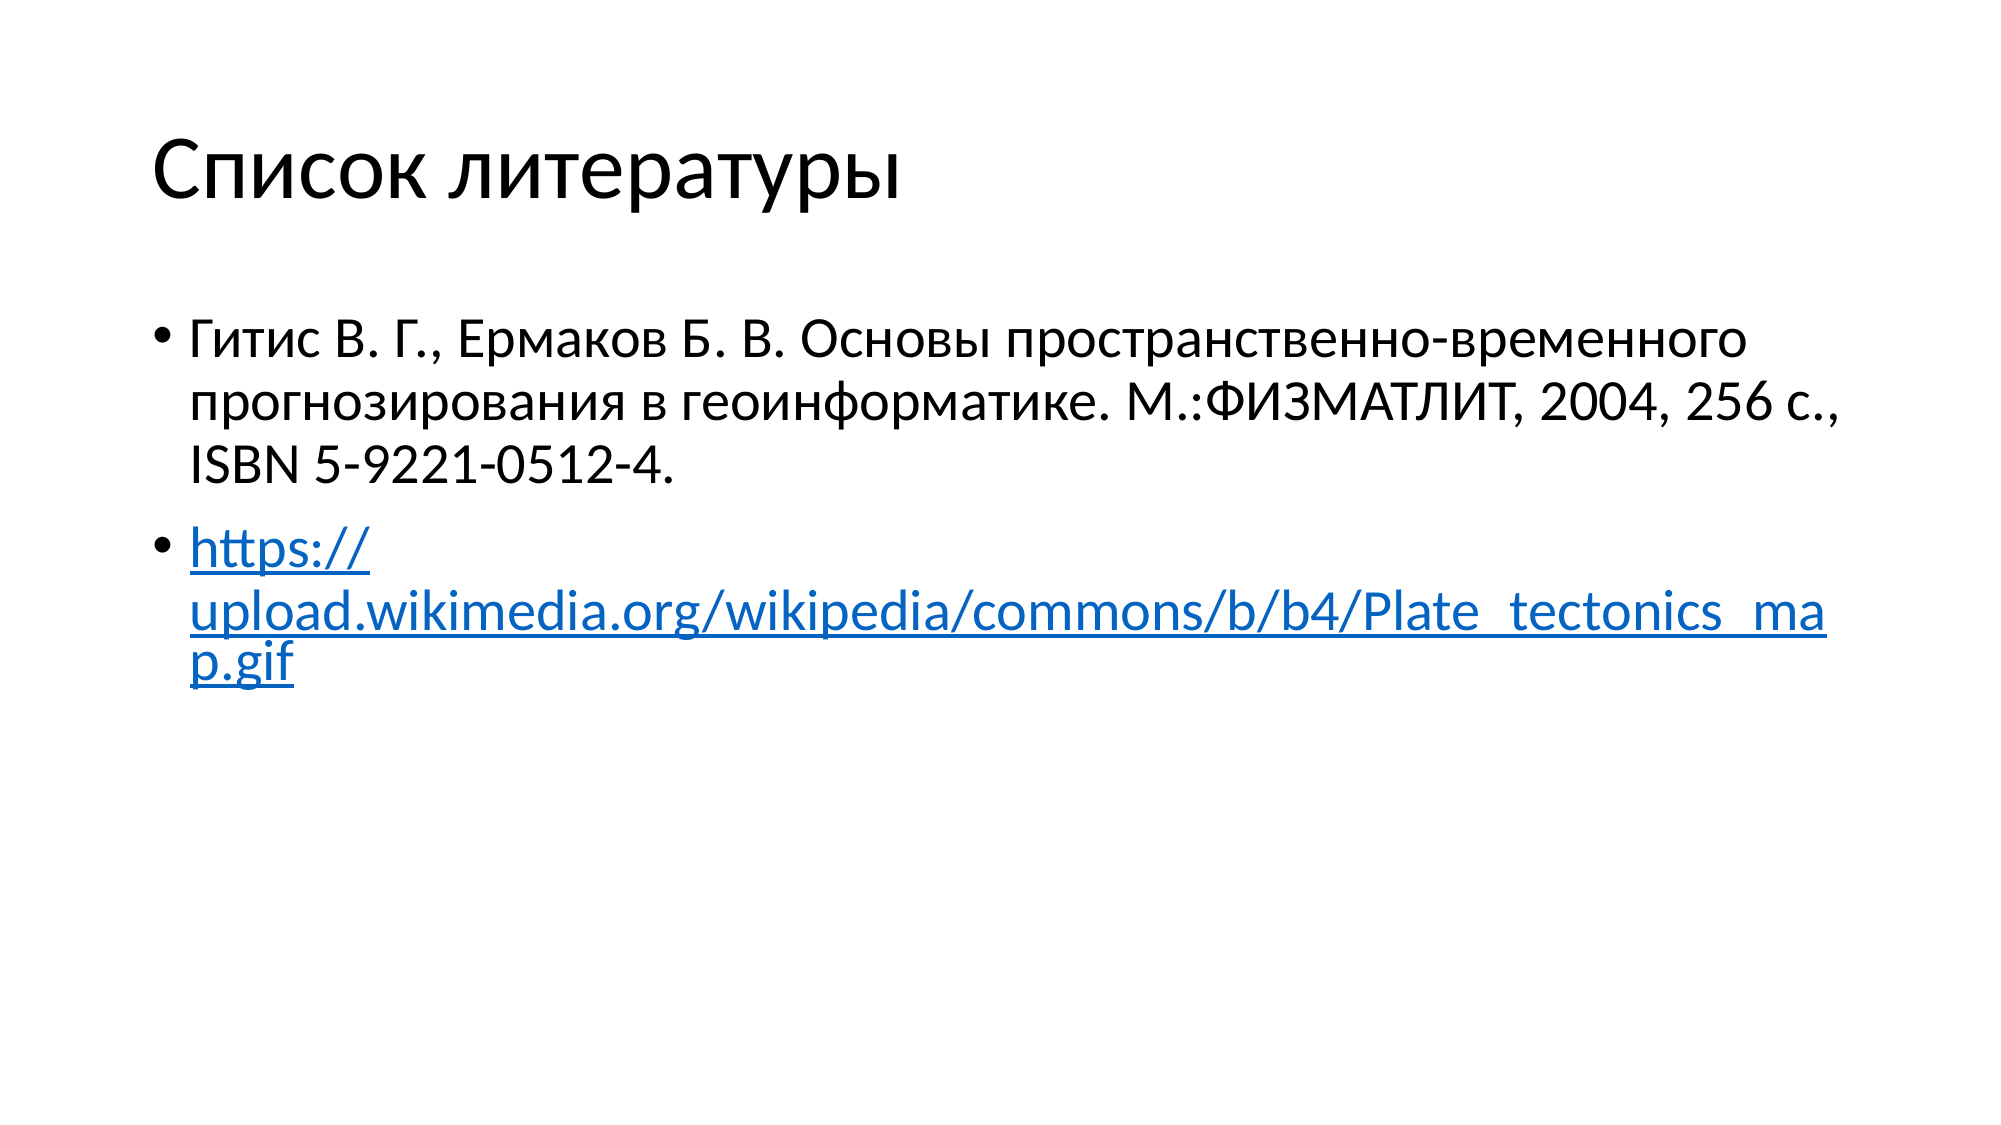

# Список литературы
Гитис В. Г., Ермаков Б. В. Основы пространственно-временного прогнозирования в геоинформатике. М.:ФИЗМАТЛИТ, 2004, 256 с., ISBN 5-9221-0512-4.
https://upload.wikimedia.org/wikipedia/commons/b/b4/Plate_tectonics_map.gif